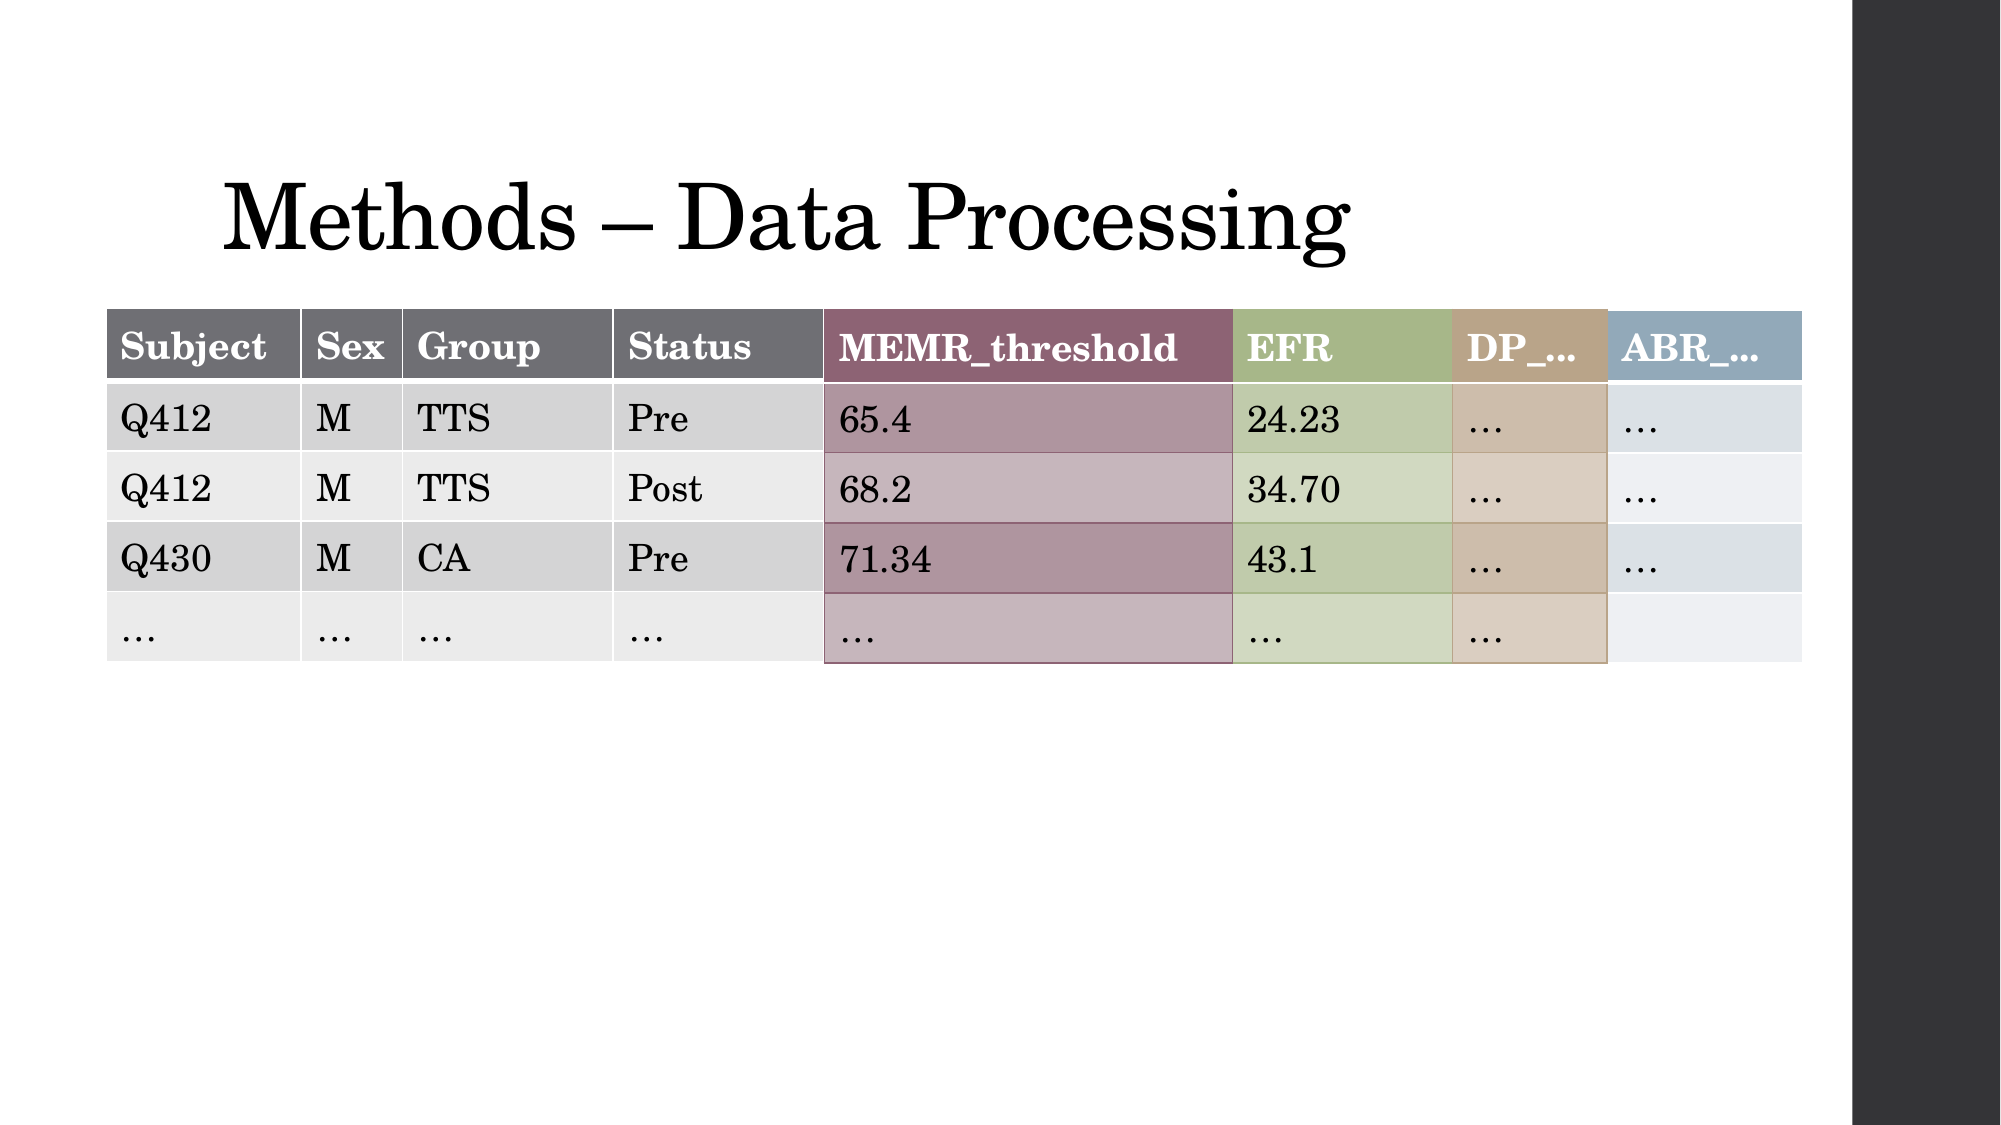

# Methods – Data Processing
| Subject | Sex | Group | Status |
| --- | --- | --- | --- |
| Q412 | M | TTS | Pre |
| Q412 | M | TTS | Post |
| Q430 | M | CA | Pre |
| … | … | … | … |
| MEMR\_threshold |
| --- |
| 65.4 |
| 68.2 |
| 71.34 |
| … |
| EFR |
| --- |
| 24.23 |
| 34.70 |
| 43.1 |
| … |
| DP\_... |
| --- |
| … |
| … |
| … |
| … |
| ABR\_... |
| --- |
| … |
| … |
| … |
|  |